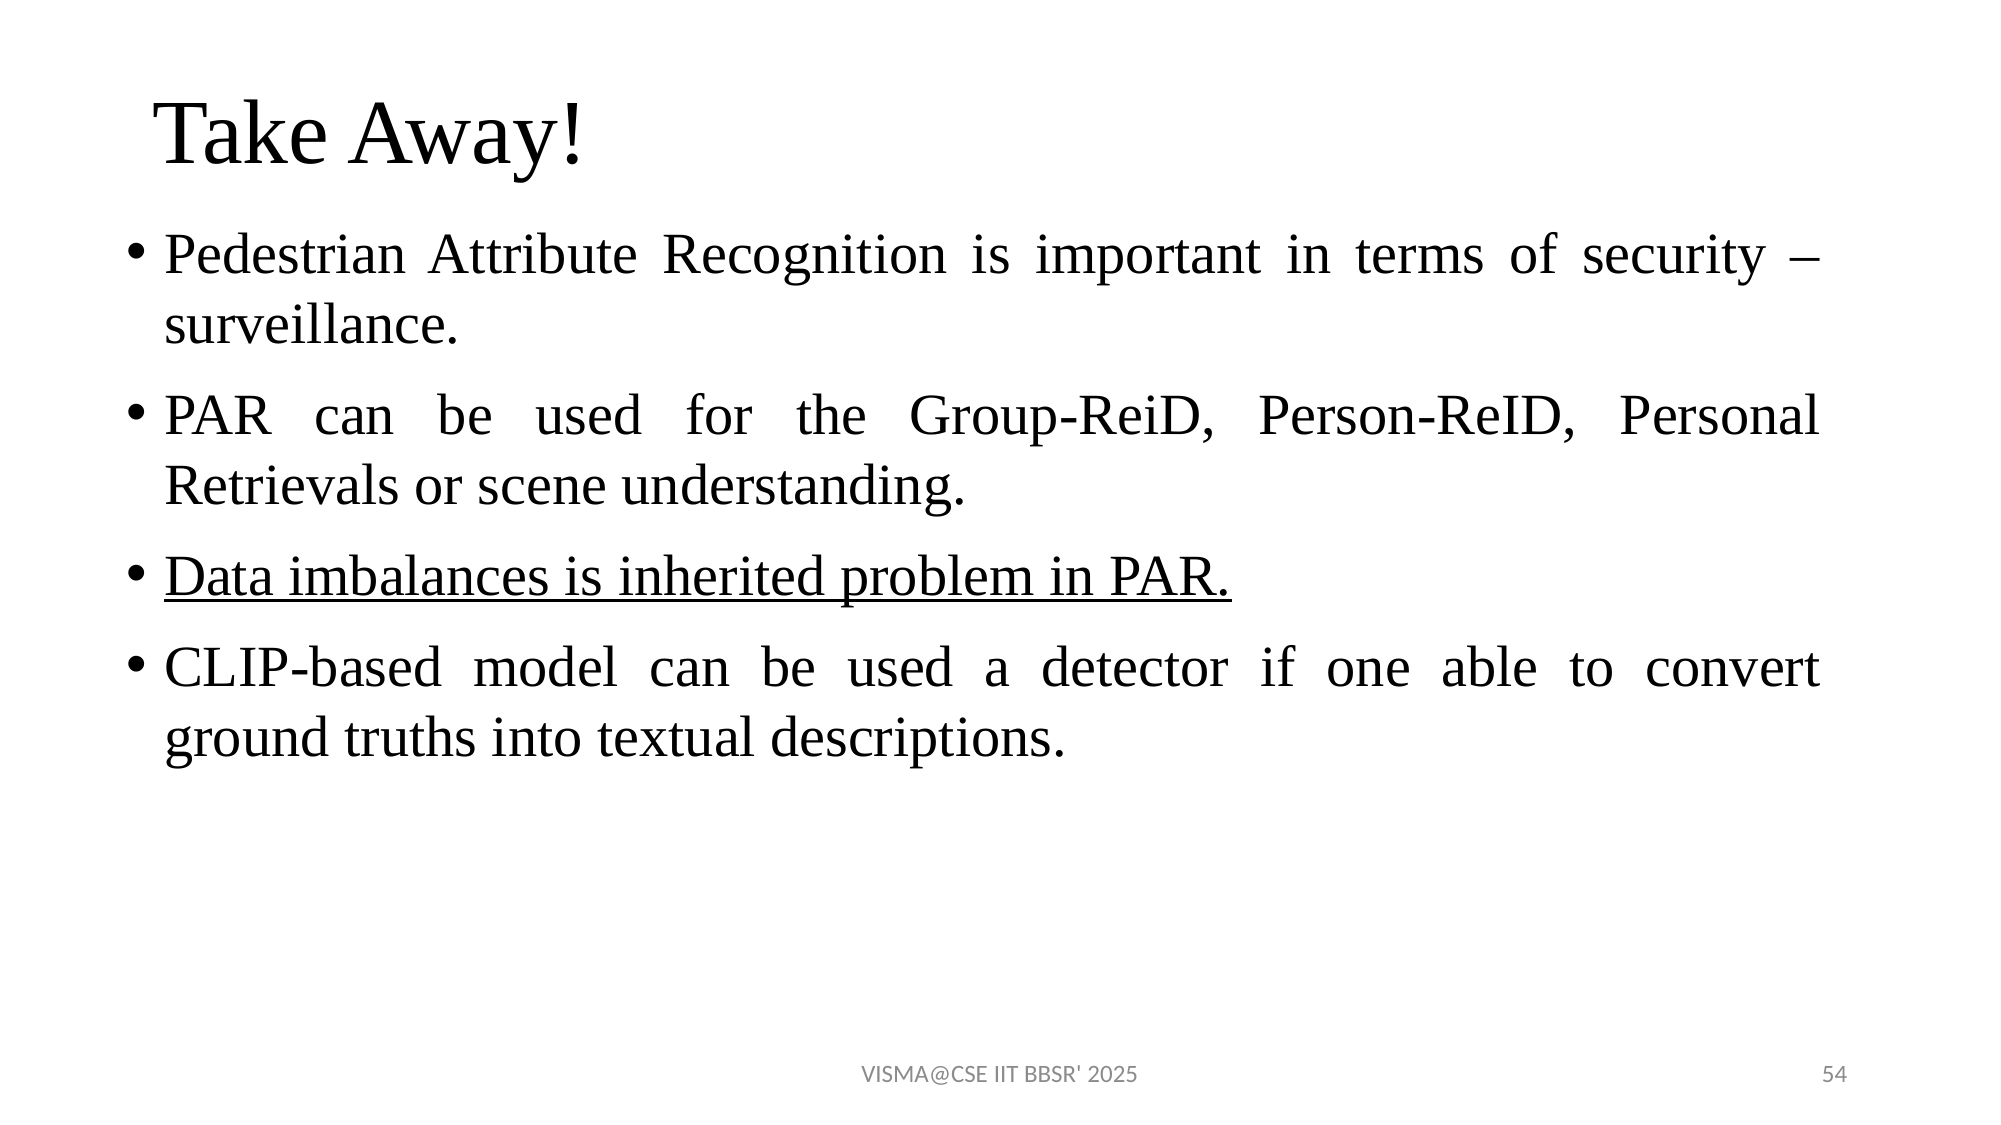

# Take Away!
Pedestrian Attribute Recognition is important in terms of security – surveillance.
PAR can be used for the Group-ReiD, Person-ReID, Personal Retrievals or scene understanding.
Data imbalances is inherited problem in PAR.
CLIP-based model can be used a detector if one able to convert ground truths into textual descriptions.
VISMA@CSE IIT BBSR' 2025
54